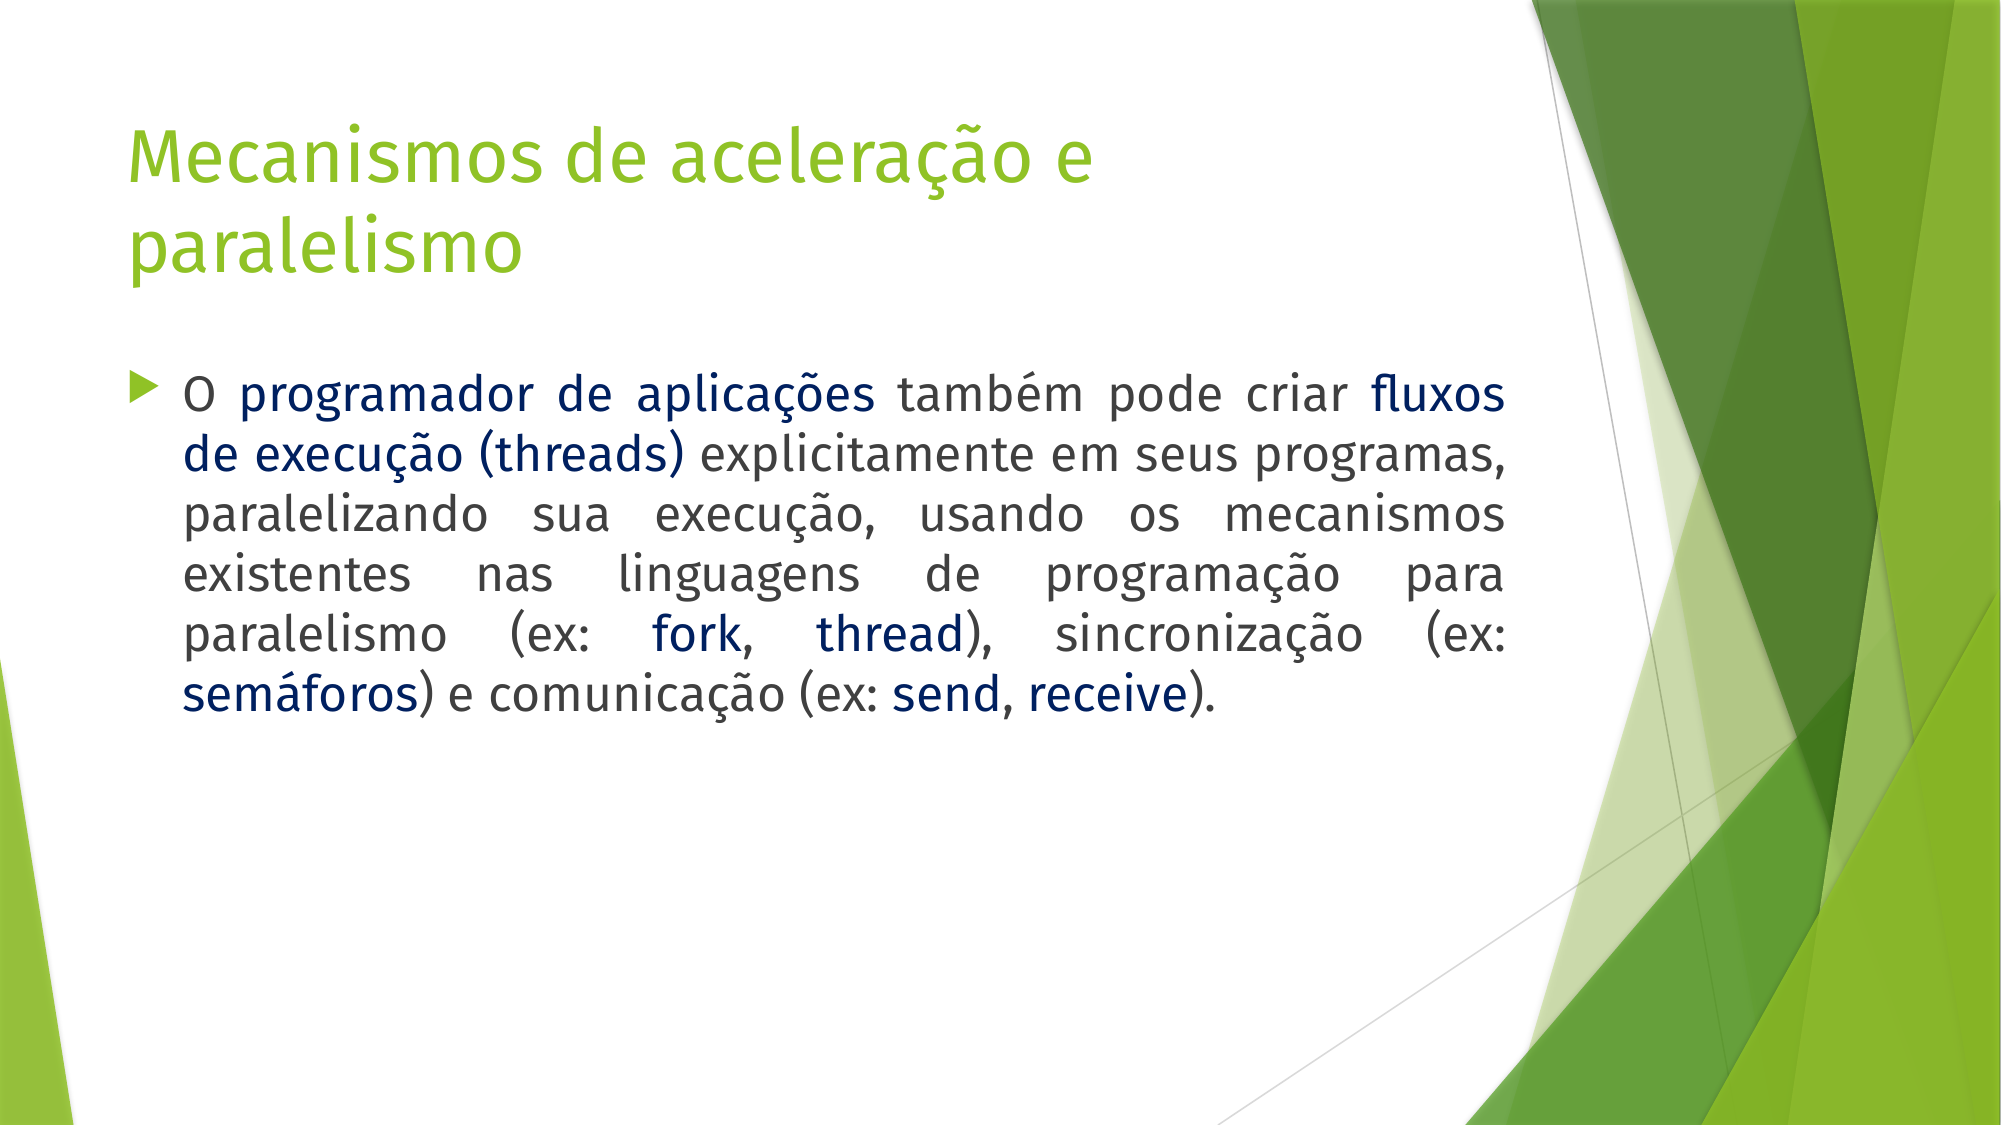

# Mecanismos de aceleração e paralelismo
O programador de aplicações também pode criar fluxos de execução (threads) explicitamente em seus programas, paralelizando sua execução, usando os mecanismos existentes nas linguagens de programação para paralelismo (ex: fork, thread), sincronização (ex: semáforos) e comunicação (ex: send, receive).